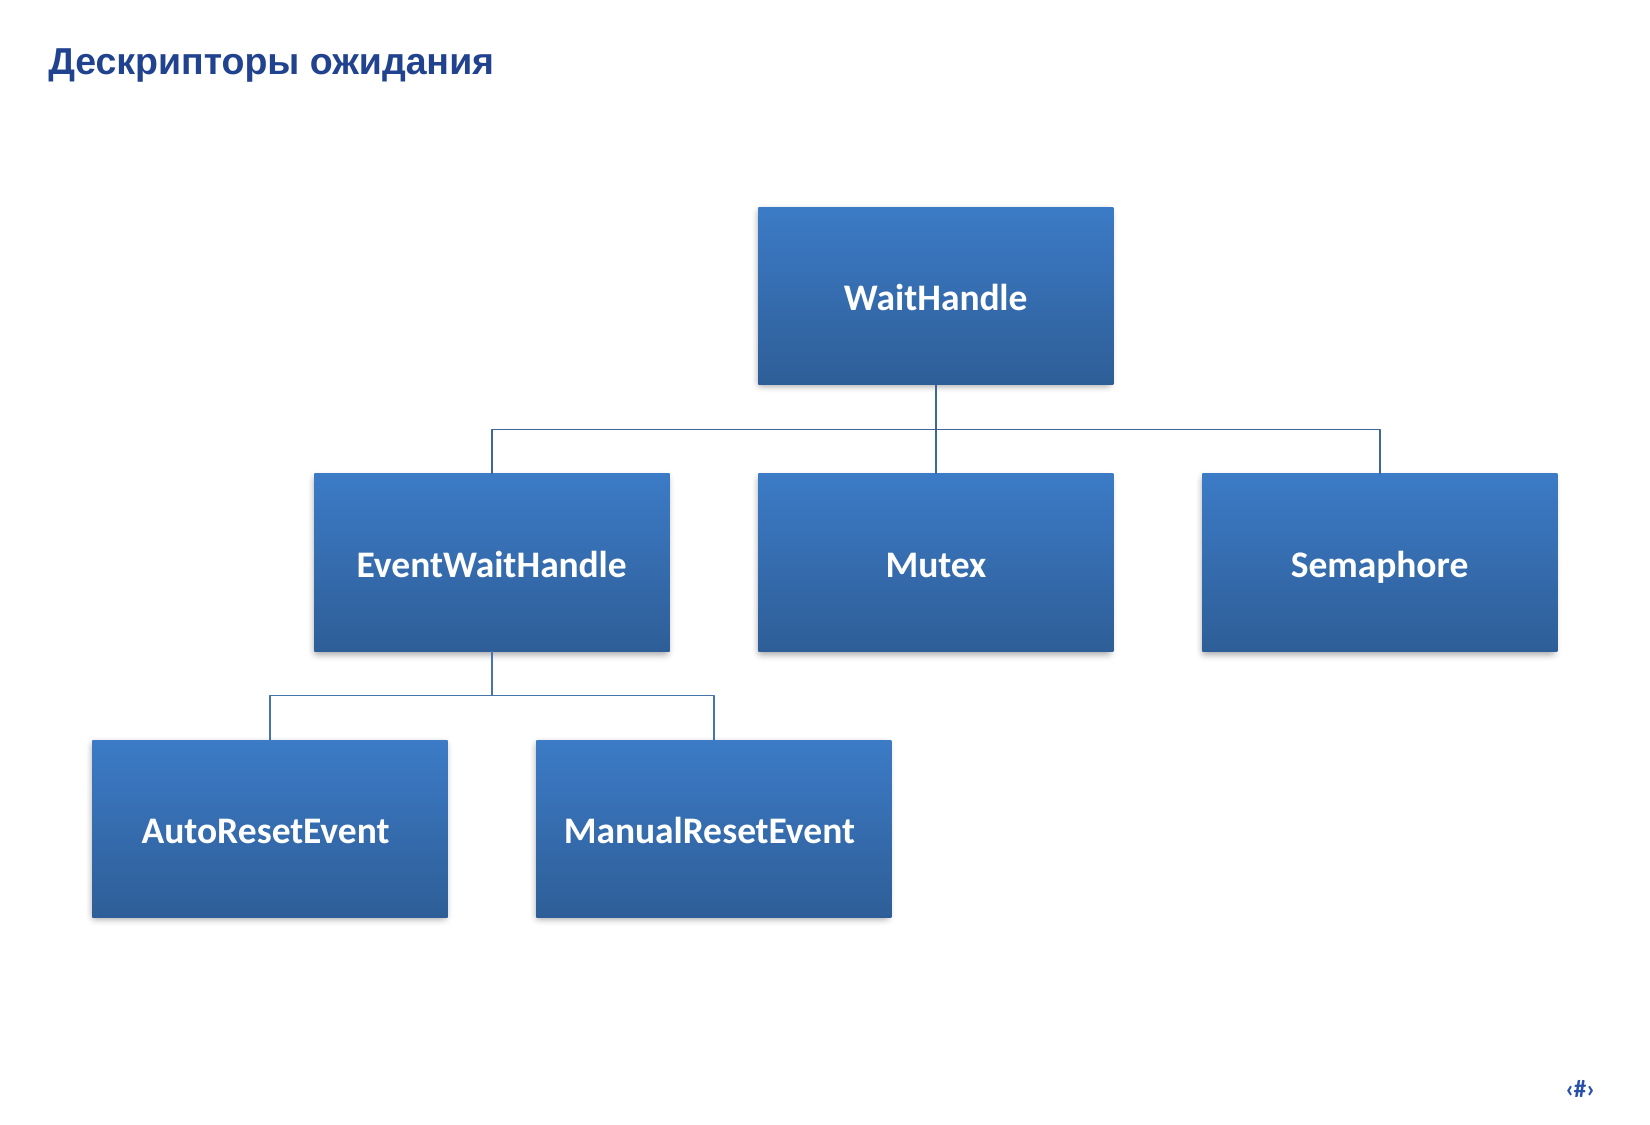

# Дескрипторы ожидания

WaitHandle

EventWaitHandle

Mutex

Semaphore

AutoResetEvent

ManualResetEvent